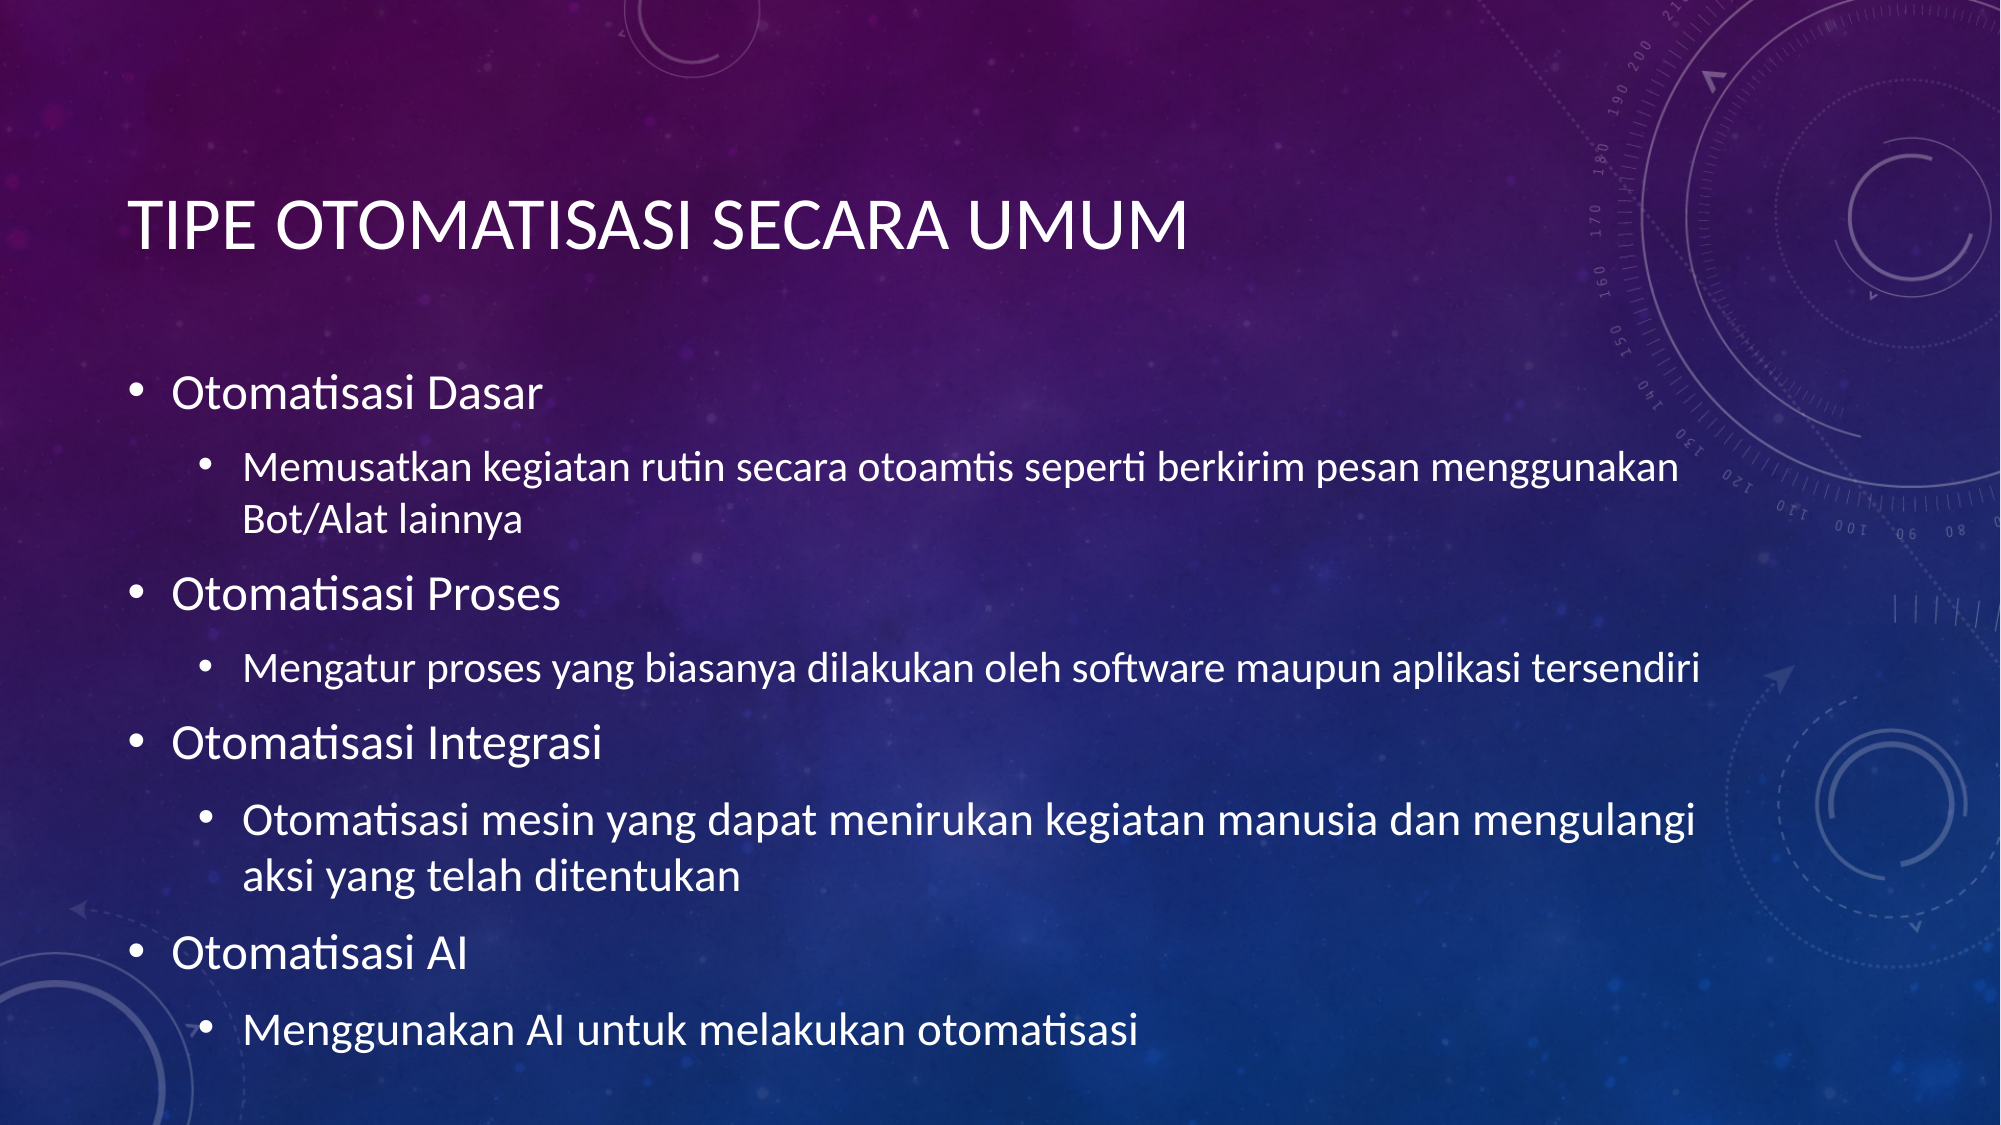

# Tipe otomatisasi secara umum
Otomatisasi Dasar
Memusatkan kegiatan rutin secara otoamtis seperti berkirim pesan menggunakan Bot/Alat lainnya
Otomatisasi Proses
Mengatur proses yang biasanya dilakukan oleh software maupun aplikasi tersendiri
Otomatisasi Integrasi
Otomatisasi mesin yang dapat menirukan kegiatan manusia dan mengulangi aksi yang telah ditentukan
Otomatisasi AI
Menggunakan AI untuk melakukan otomatisasi